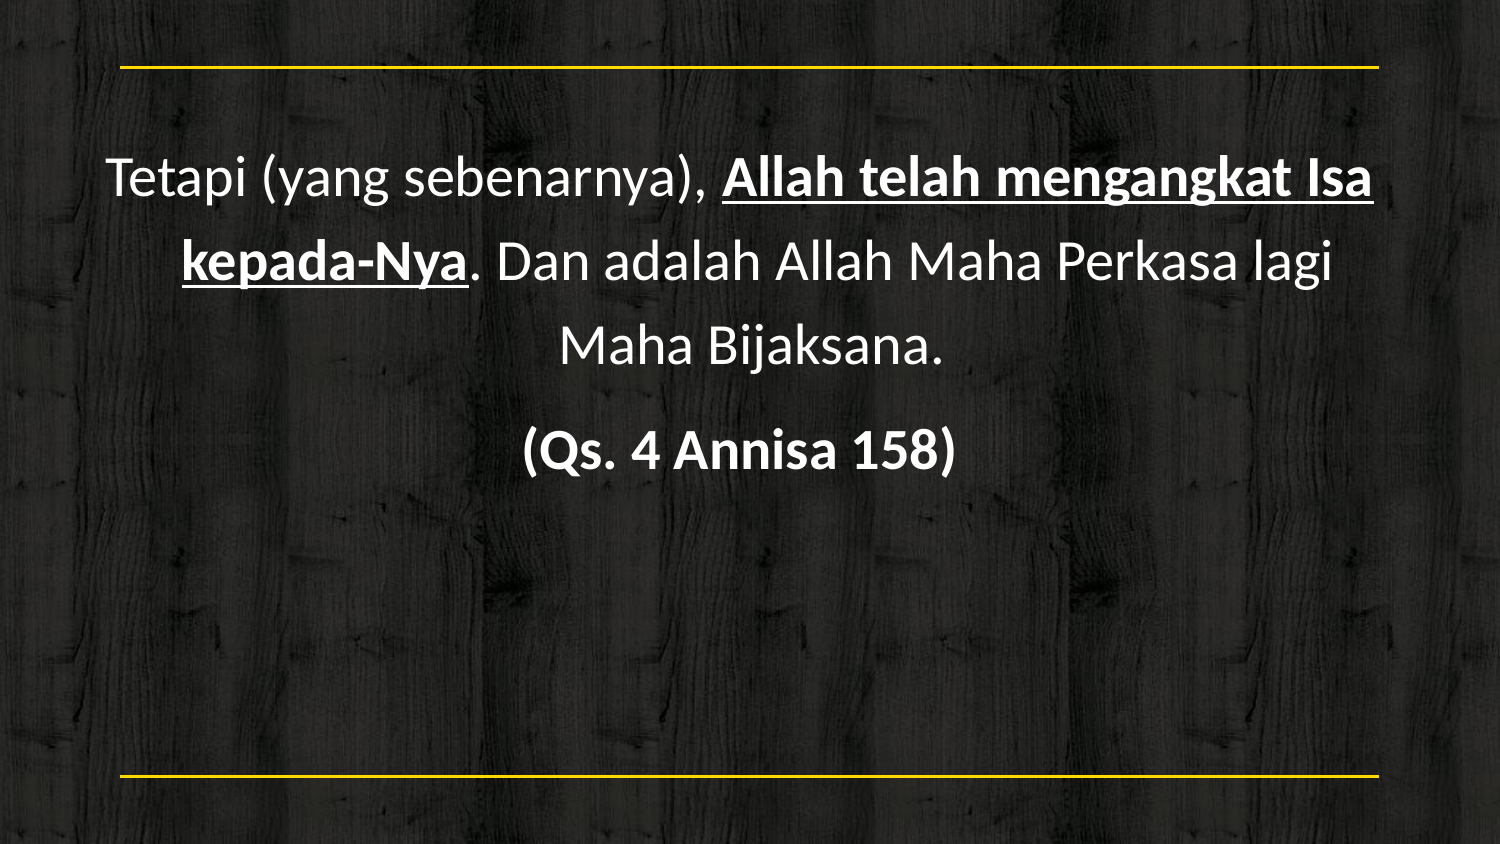

Tetapi (yang sebenarnya), Allah telah mengangkat Isa kepada-Nya. Dan adalah Allah Maha Perkasa lagi Maha Bijaksana.
(Qs. 4 Annisa 158)